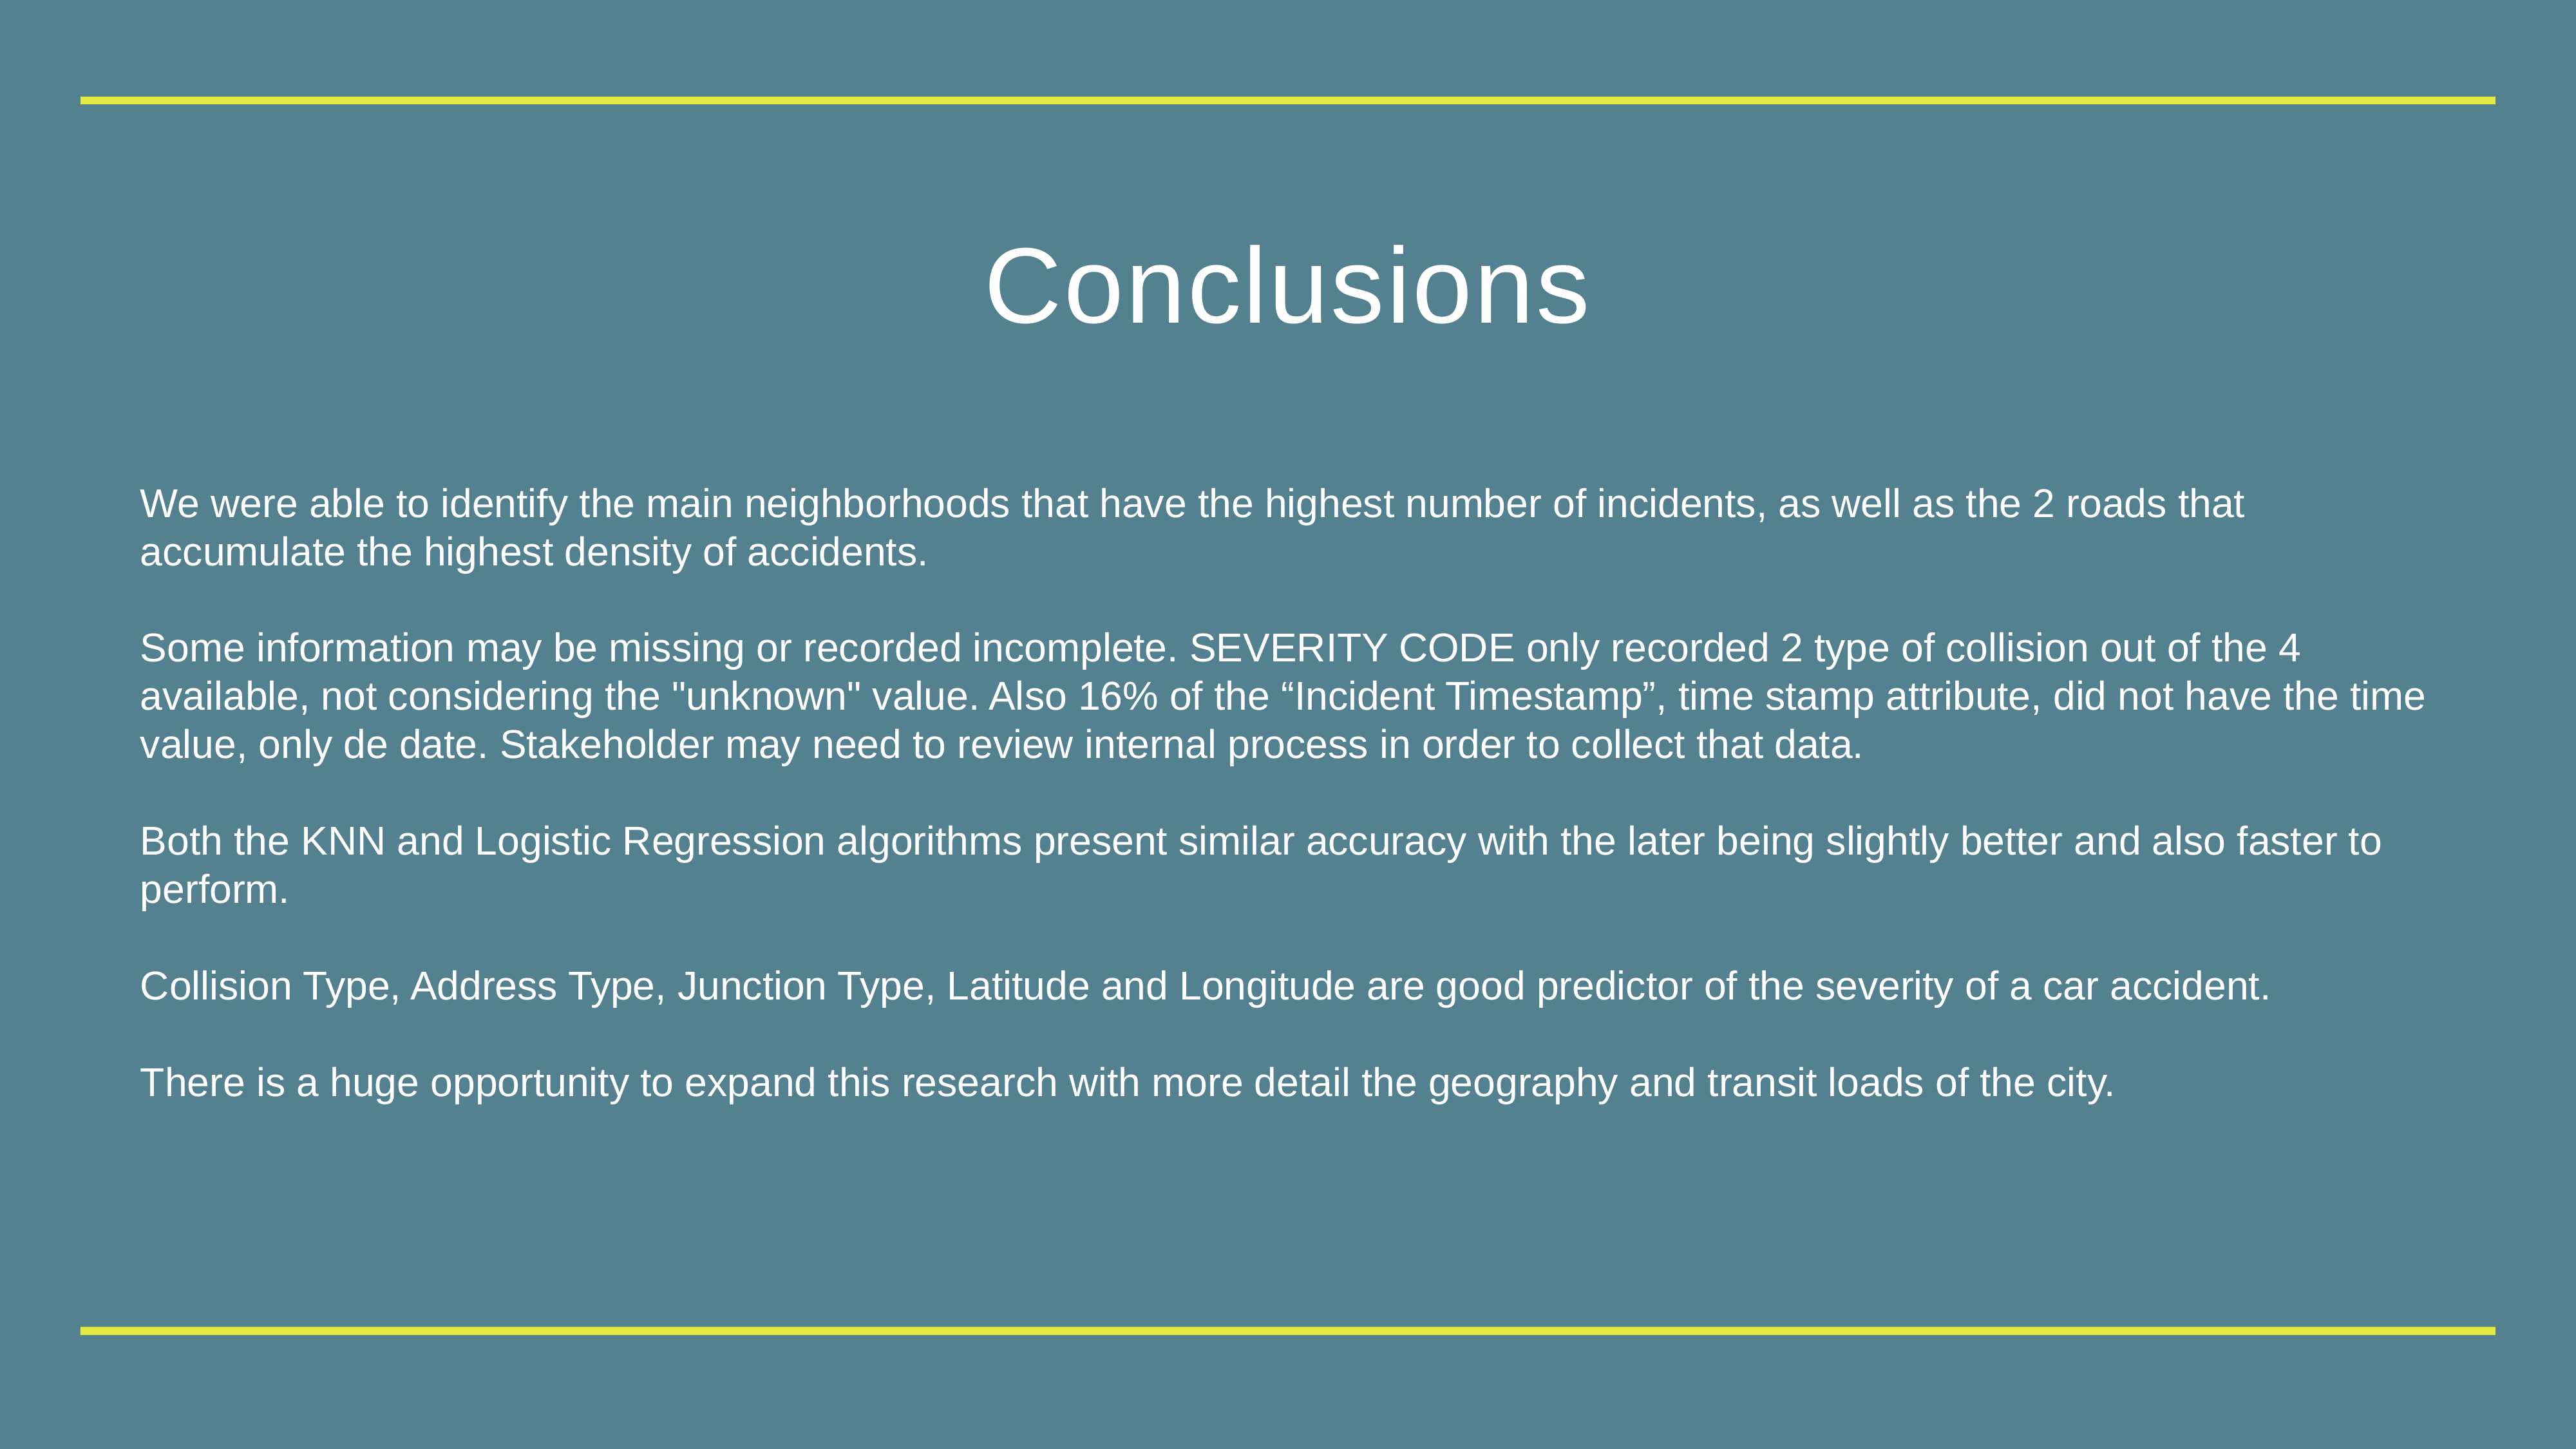

Conclusions
We were able to identify the main neighborhoods that have the highest number of incidents, as well as the 2 roads that accumulate the highest density of accidents.

Some information may be missing or recorded incomplete. SEVERITY CODE only recorded 2 type of collision out of the 4 available, not considering the "unknown" value. Also 16% of the “Incident Timestamp”, time stamp attribute, did not have the time value, only de date. Stakeholder may need to review internal process in order to collect that data.

Both the KNN and Logistic Regression algorithms present similar accuracy with the later being slightly better and also faster to perform.

Collision Type, Address Type, Junction Type, Latitude and Longitude are good predictor of the severity of a car accident.

There is a huge opportunity to expand this research with more detail the geography and transit loads of the city.